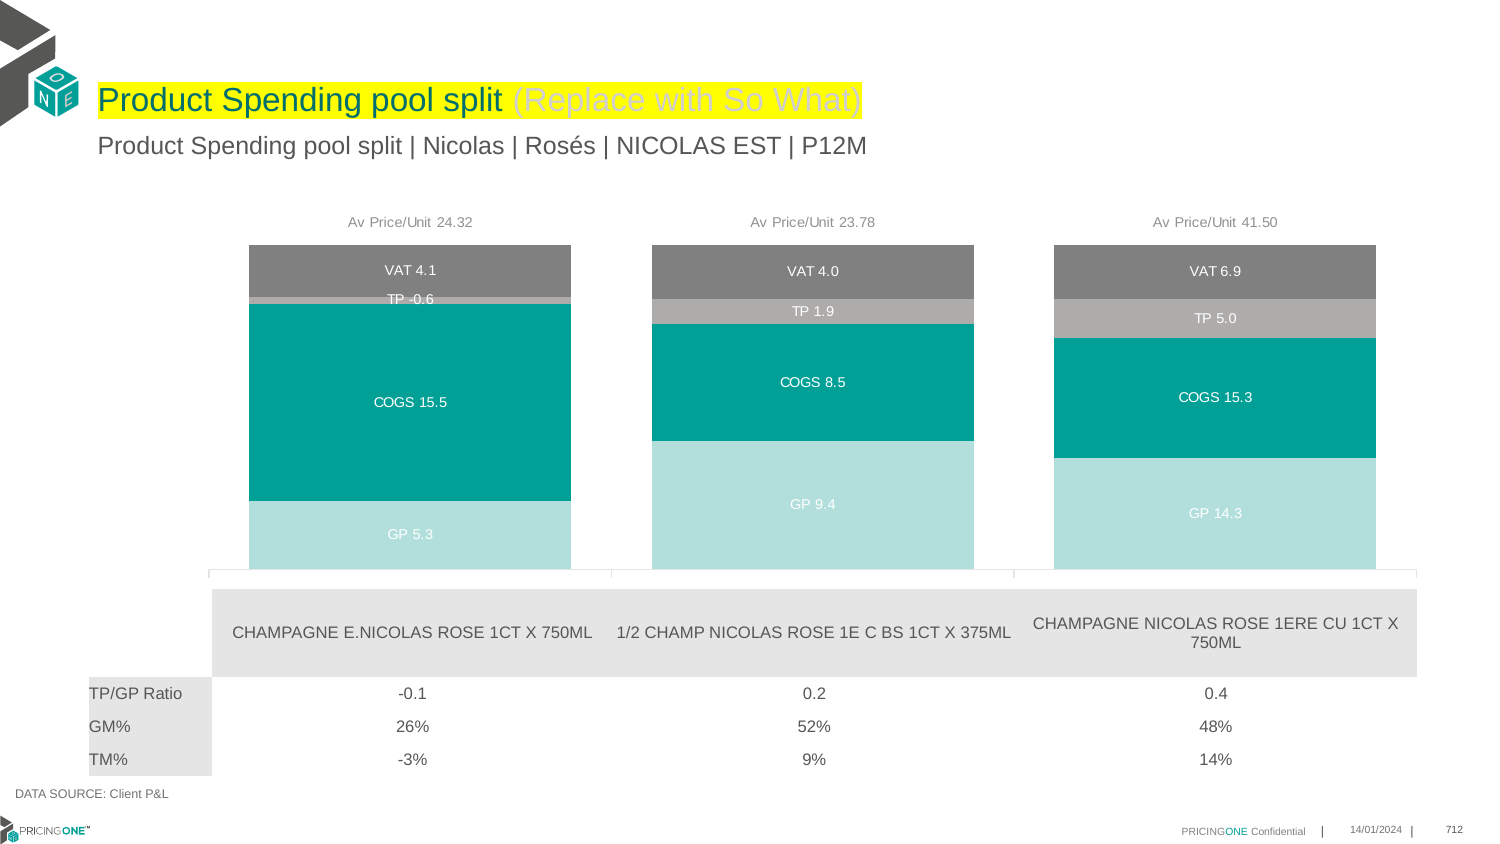

# Product Spending pool split (Replace with So What)
Product Spending pool split | Nicolas | Rosés | NICOLAS EST | P12M

### Chart

| Category | GP | COGS | TP | VAT |
|---|---|---|---|---|
| Av Price/Unit 24.32 | 5.343105324459234 | 15.490194675540765 | -0.5670770382695522 | 4.05324459234609 |
| Av Price/Unit 23.78 | 9.422577777777777 | 8.535222222222222 | 1.8569777777777787 | 3.96296296296296 |
| Av Price/Unit 41.50 | 14.252117647058824 | 15.33564705882353 | 4.995568627450993 | 6.9166666666666625 |
|  | CHAMPAGNE E.NICOLAS ROSE 1CT X 750ML | 1/2 CHAMP NICOLAS ROSE 1E C BS 1CT X 375ML | CHAMPAGNE NICOLAS ROSE 1ERE CU 1CT X 750ML |
| --- | --- | --- | --- |
| TP/GP Ratio | -0.1 | 0.2 | 0.4 |
| GM% | 26% | 52% | 48% |
| TM% | -3% | 9% | 14% |
DATA SOURCE: Client P&L

14/01/2024
712